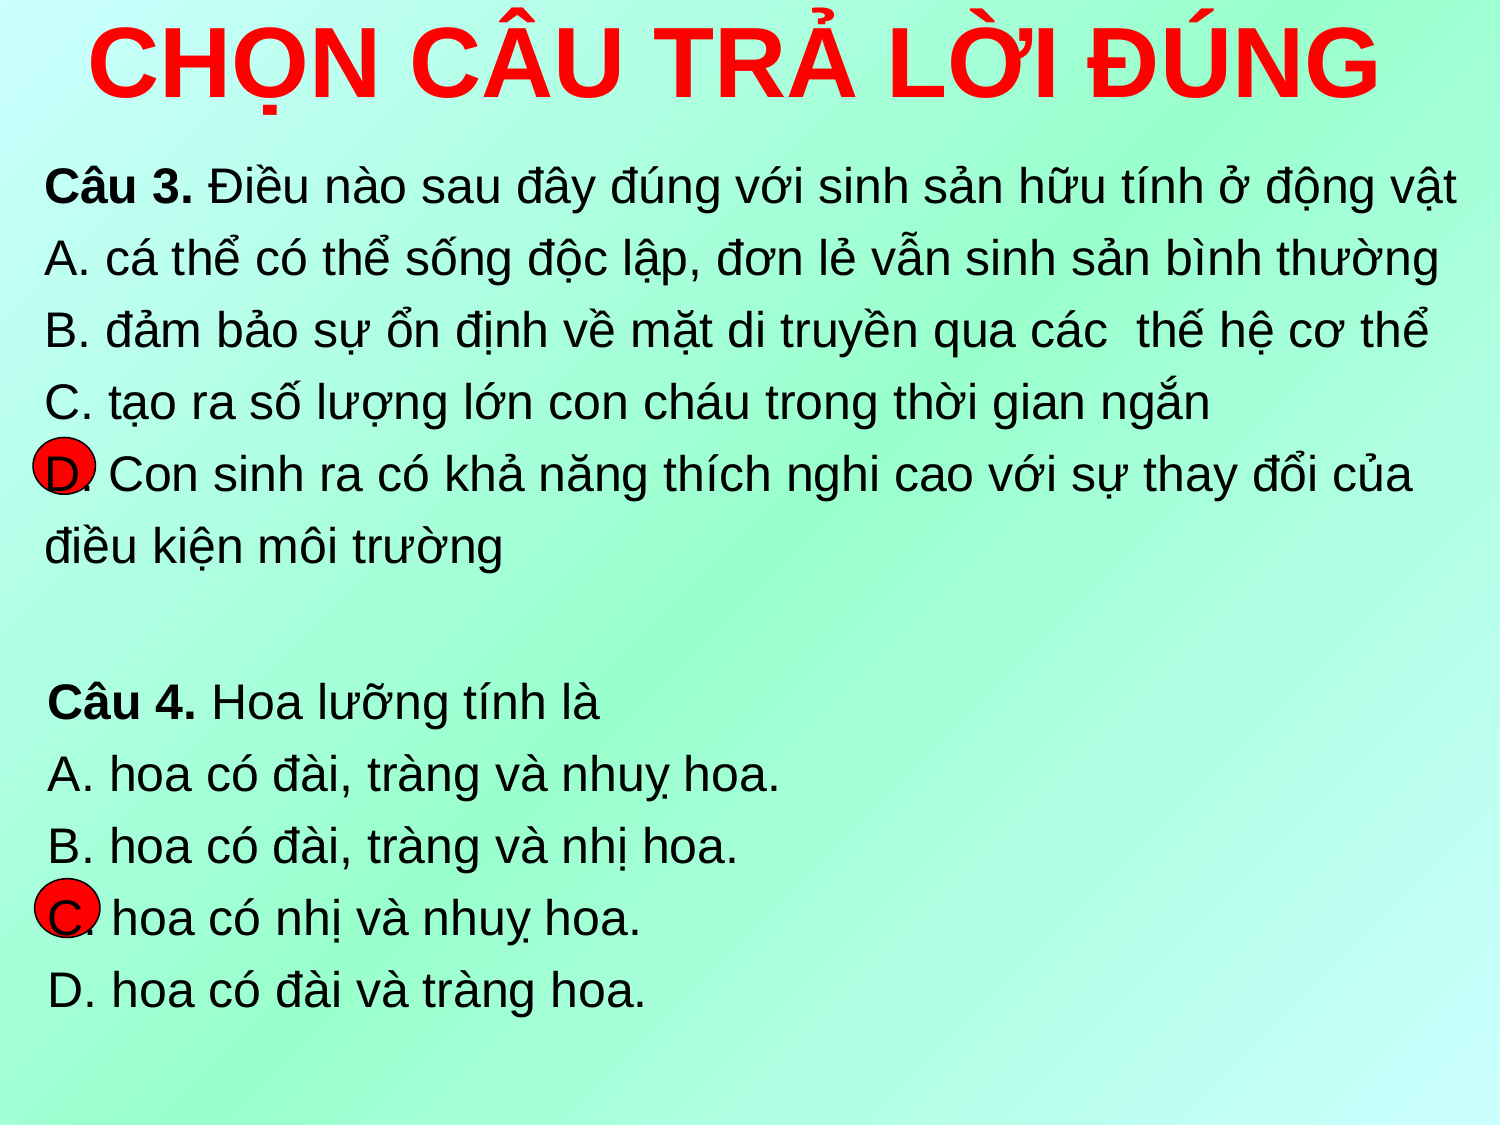

CHỌN CÂU TRẢ LỜI ĐÚNG
Câu 3. Điều nào sau đây đúng với sinh sản hữu tính ở động vật A. cá thể có thể sống độc lập, đơn lẻ vẫn sinh sản bình thường
B. đảm bảo sự ổn định về mặt di truyền qua các  thế hệ cơ thể
C. tạo ra số lượng lớn con cháu trong thời gian ngắn
D. Con sinh ra có khả năng thích nghi cao với sự thay đổi của điều kiện môi trường

Câu 4. Hoa lưỡng tính là
A. hoa có đài, tràng và nhuỵ hoa.
B. hoa có đài, tràng và nhị hoa.
C. hoa có nhị và nhuỵ hoa.
D. hoa có đài và tràng hoa.